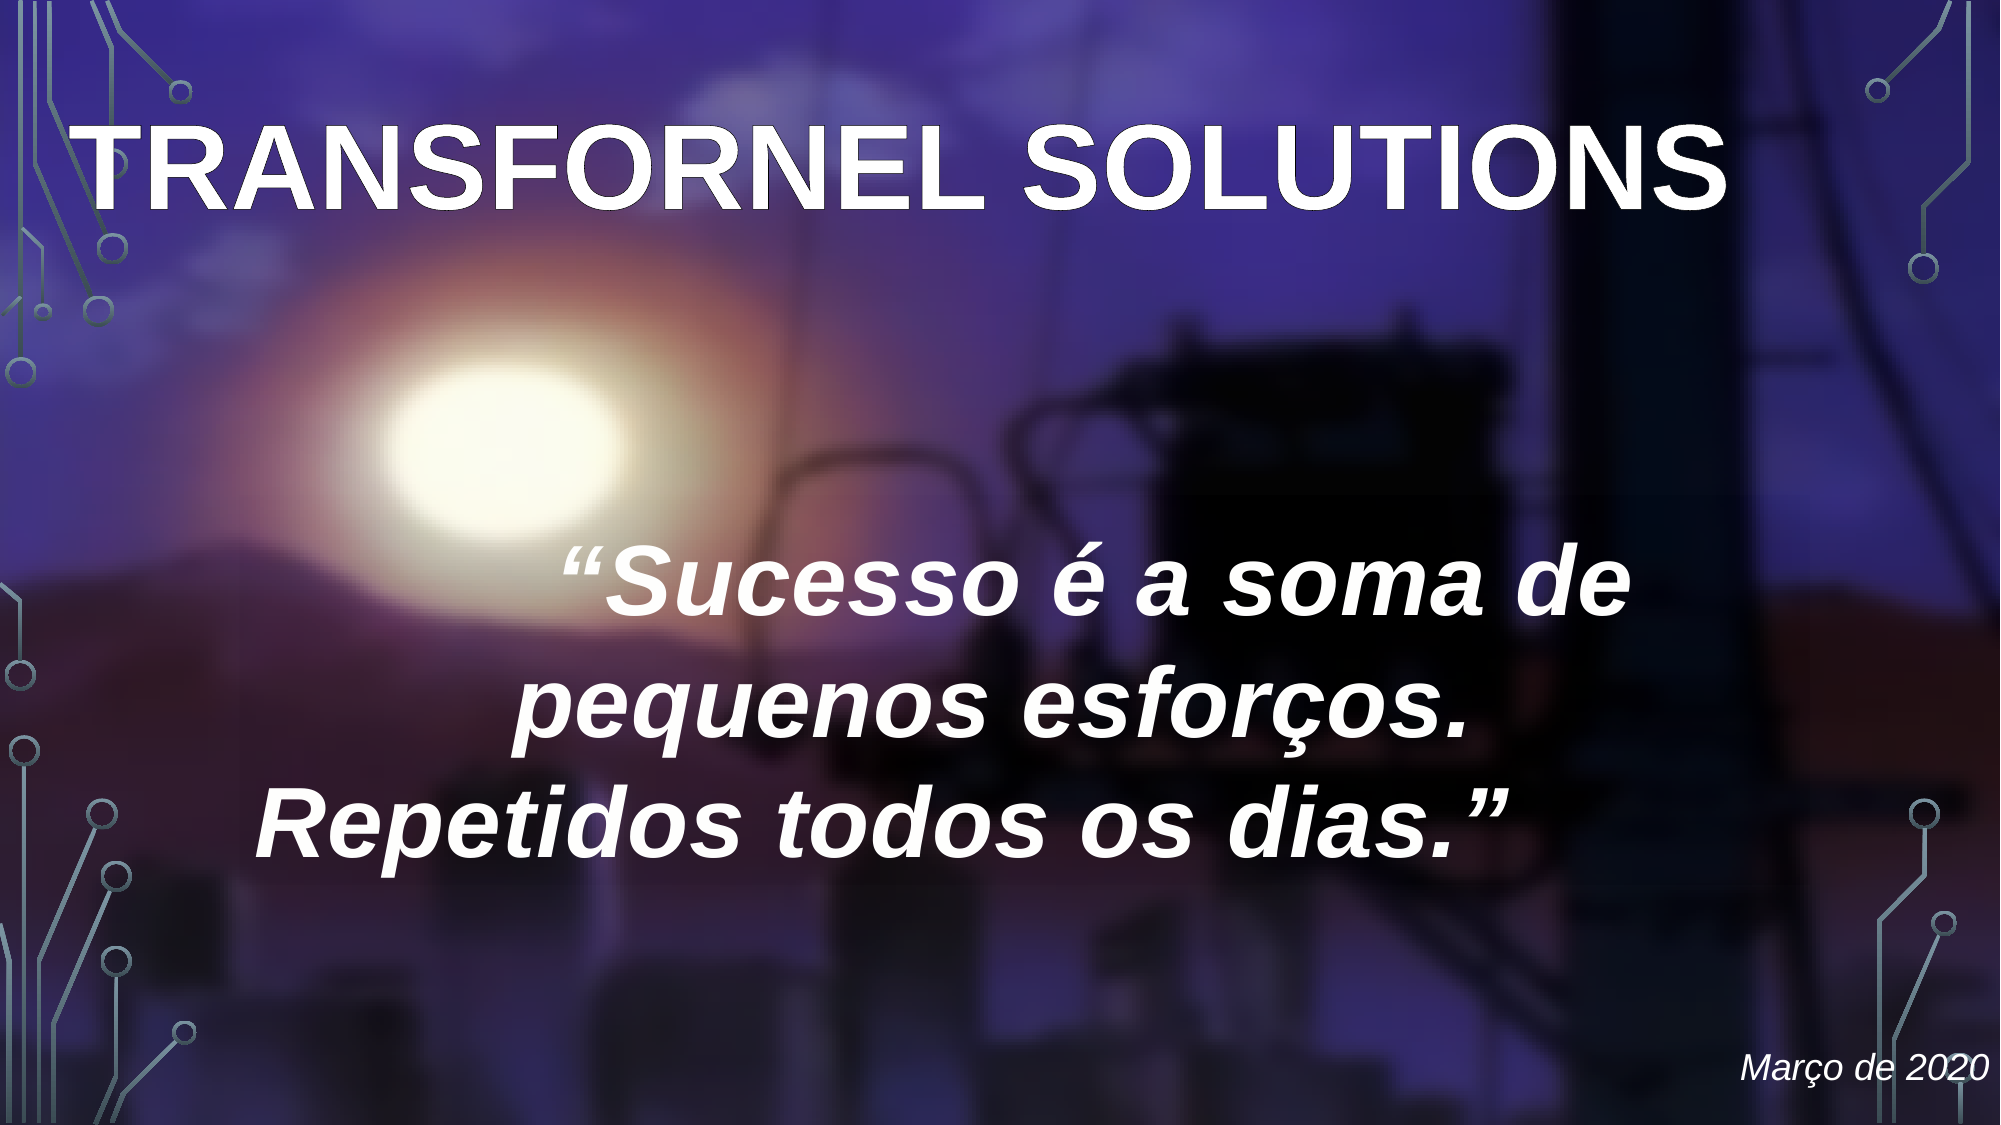

# Transfornel Solutions
		“Sucesso é a soma de               pequenos esforços. Repetidos todos os dias.”
Março de 2020